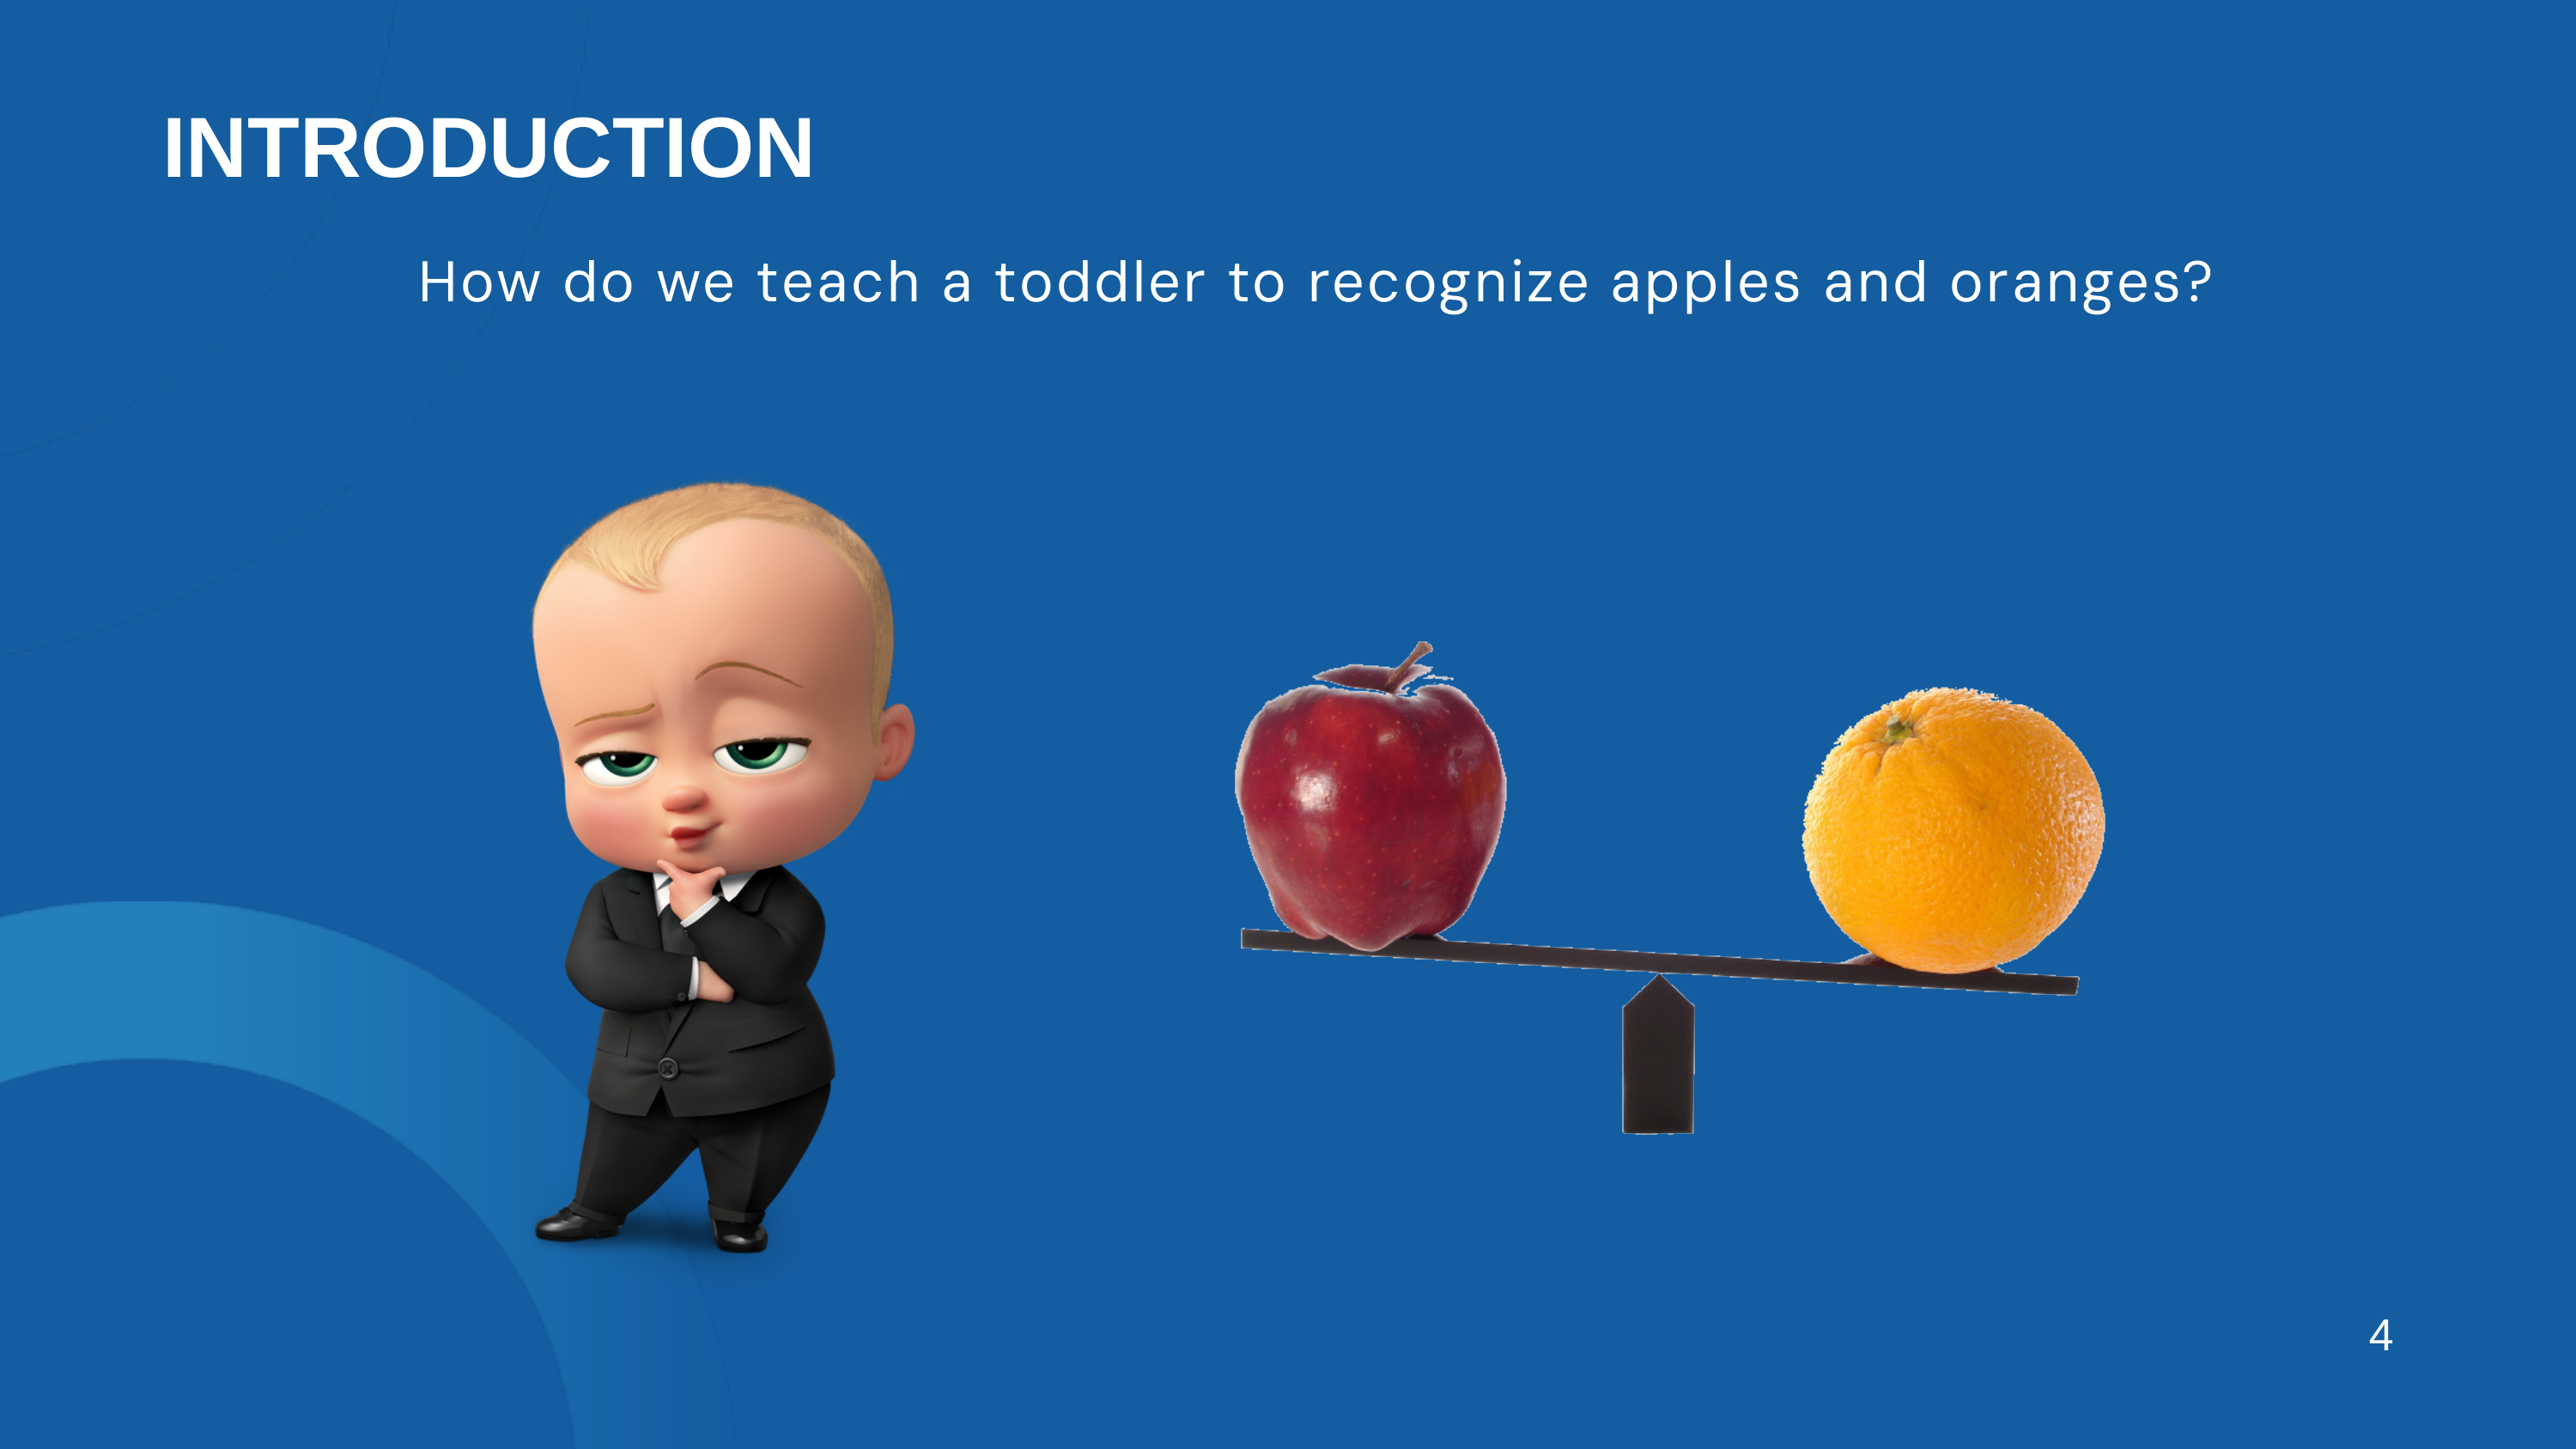

INTRODUCTION
How do we teach a toddler to recognize apples and oranges?

4